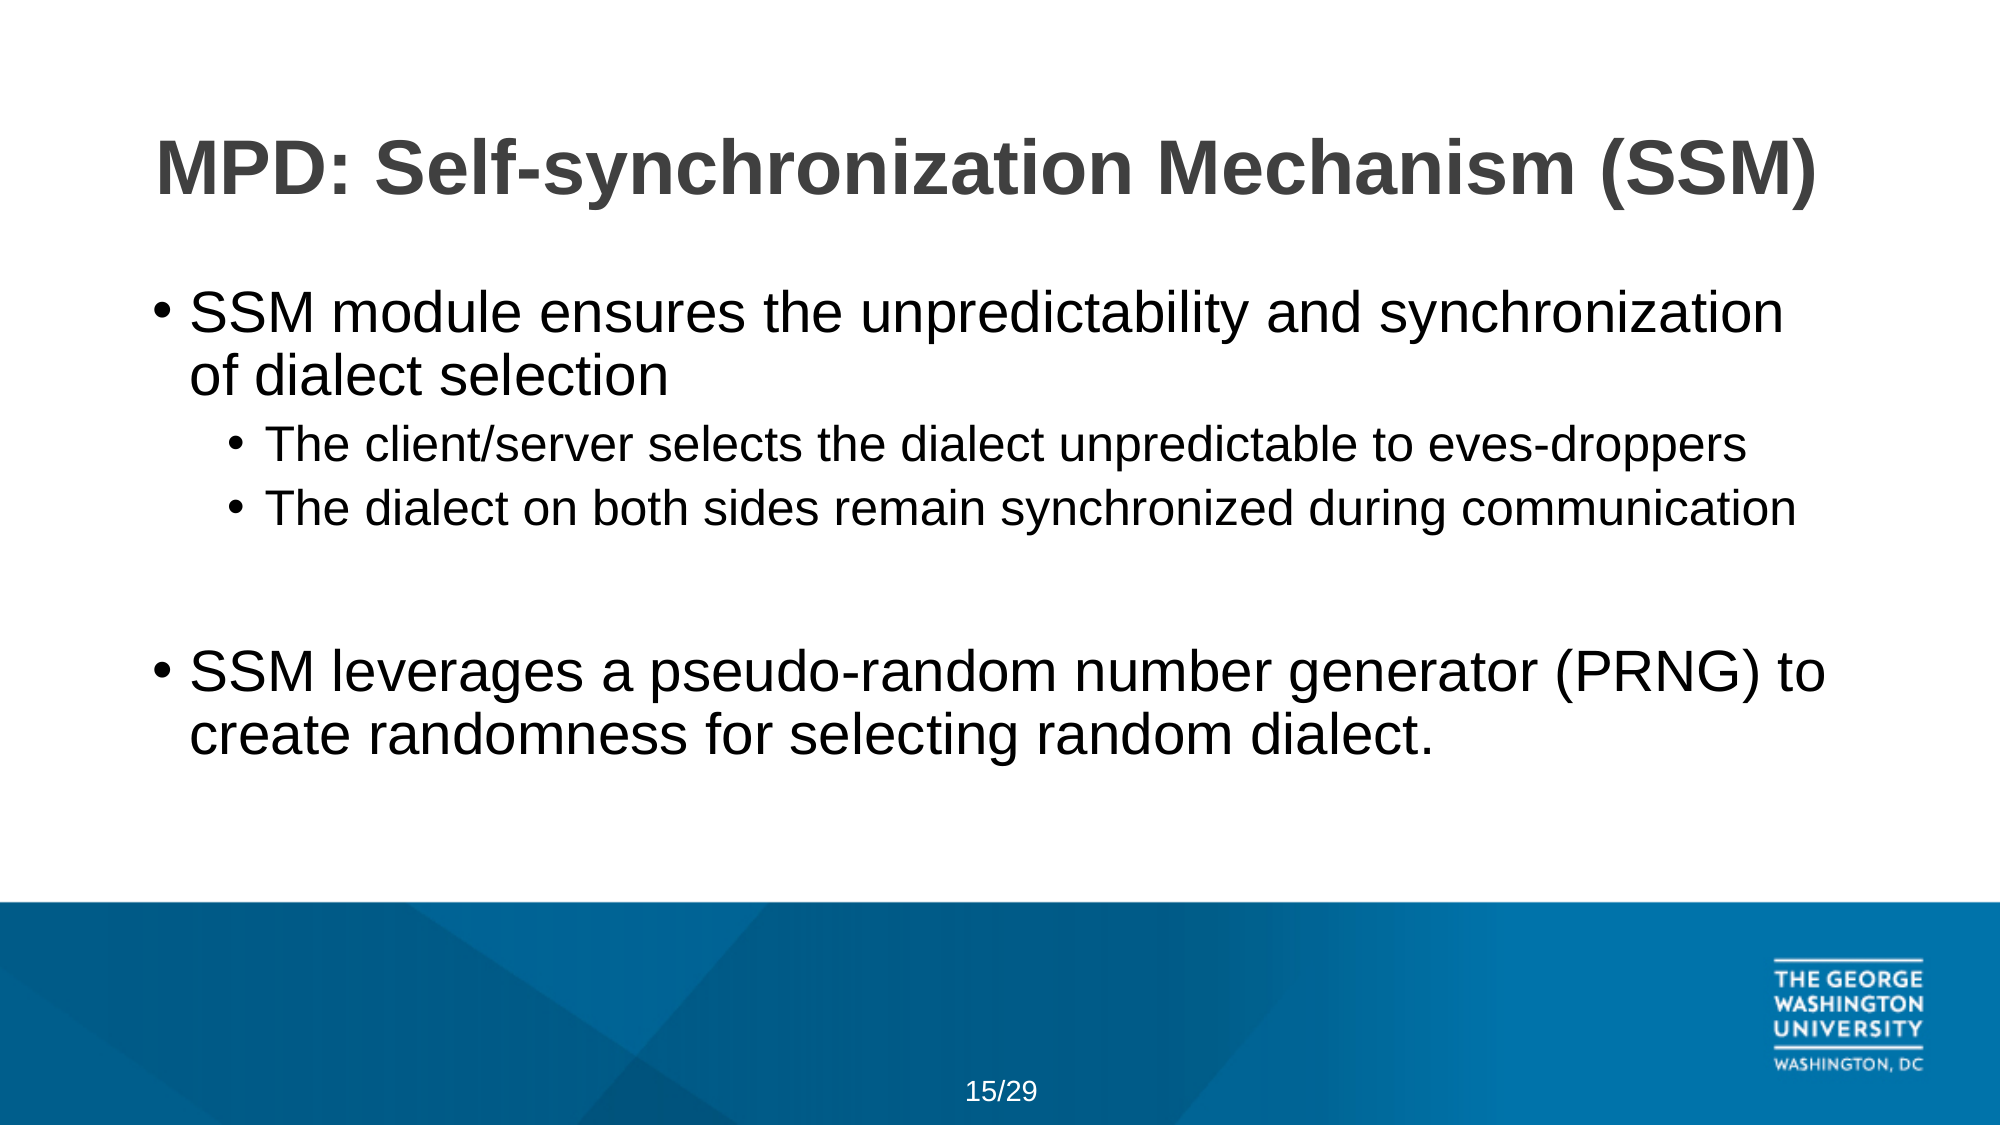

# MPD: Self-synchronization Mechanism (SSM)
SSM module ensures the unpredictability and synchronization of dialect selection
The client/server selects the dialect unpredictable to eves-droppers
The dialect on both sides remain synchronized during communication

SSM leverages a pseudo-random number generator (PRNG) to create randomness for selecting random dialect.
15/29